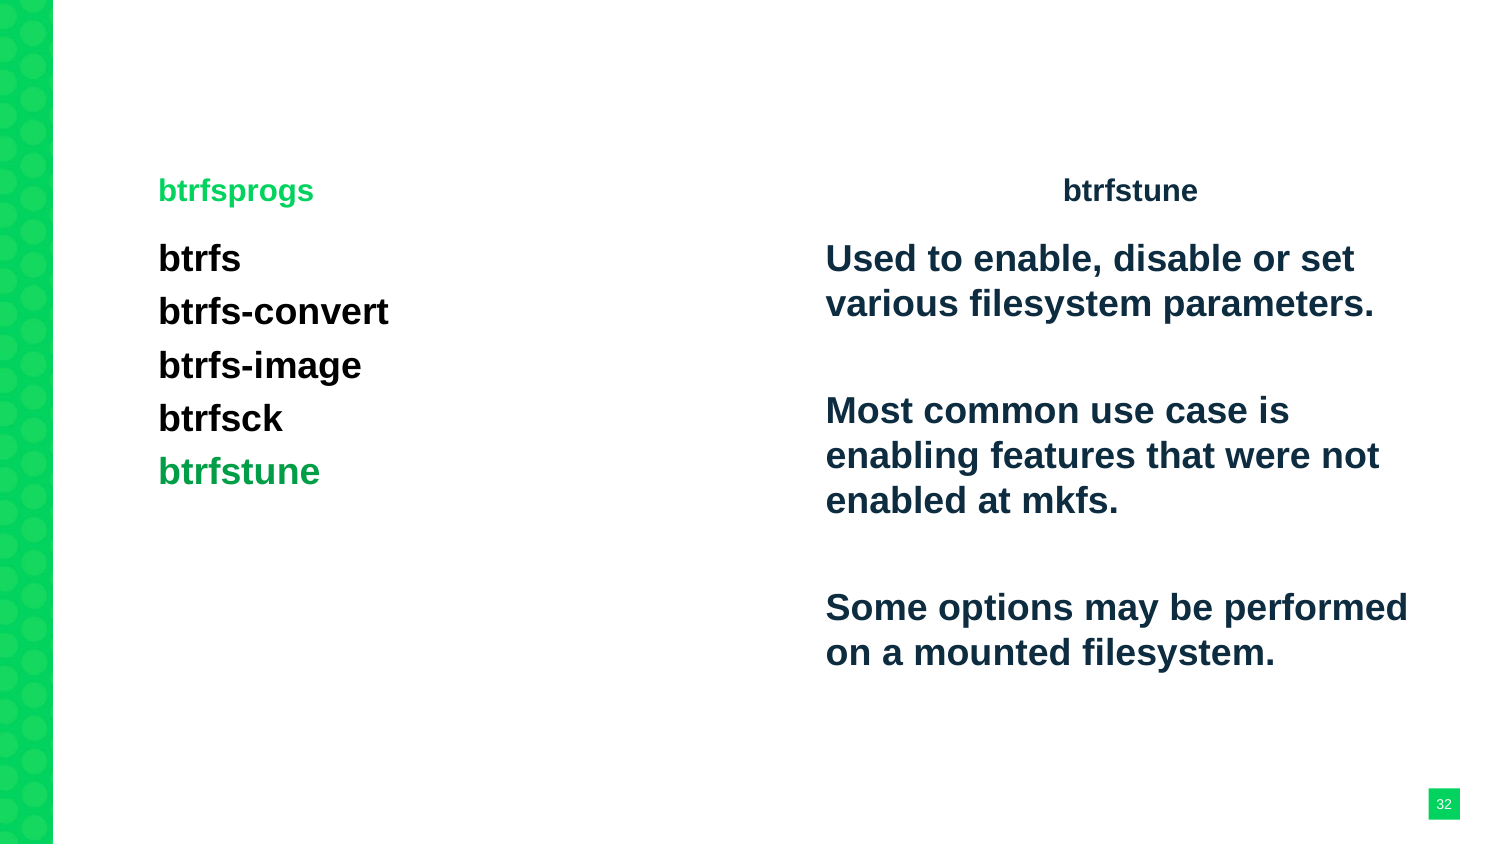

Administration
btrfsprogs
btrfstune
btrfs
btrfs-convert
btrfs-image
btrfsck
btrfstune
Used to enable, disable or set various filesystem parameters.

Most common use case is enabling features that were not enabled at mkfs.

Some options may be performed on a mounted filesystem.
32